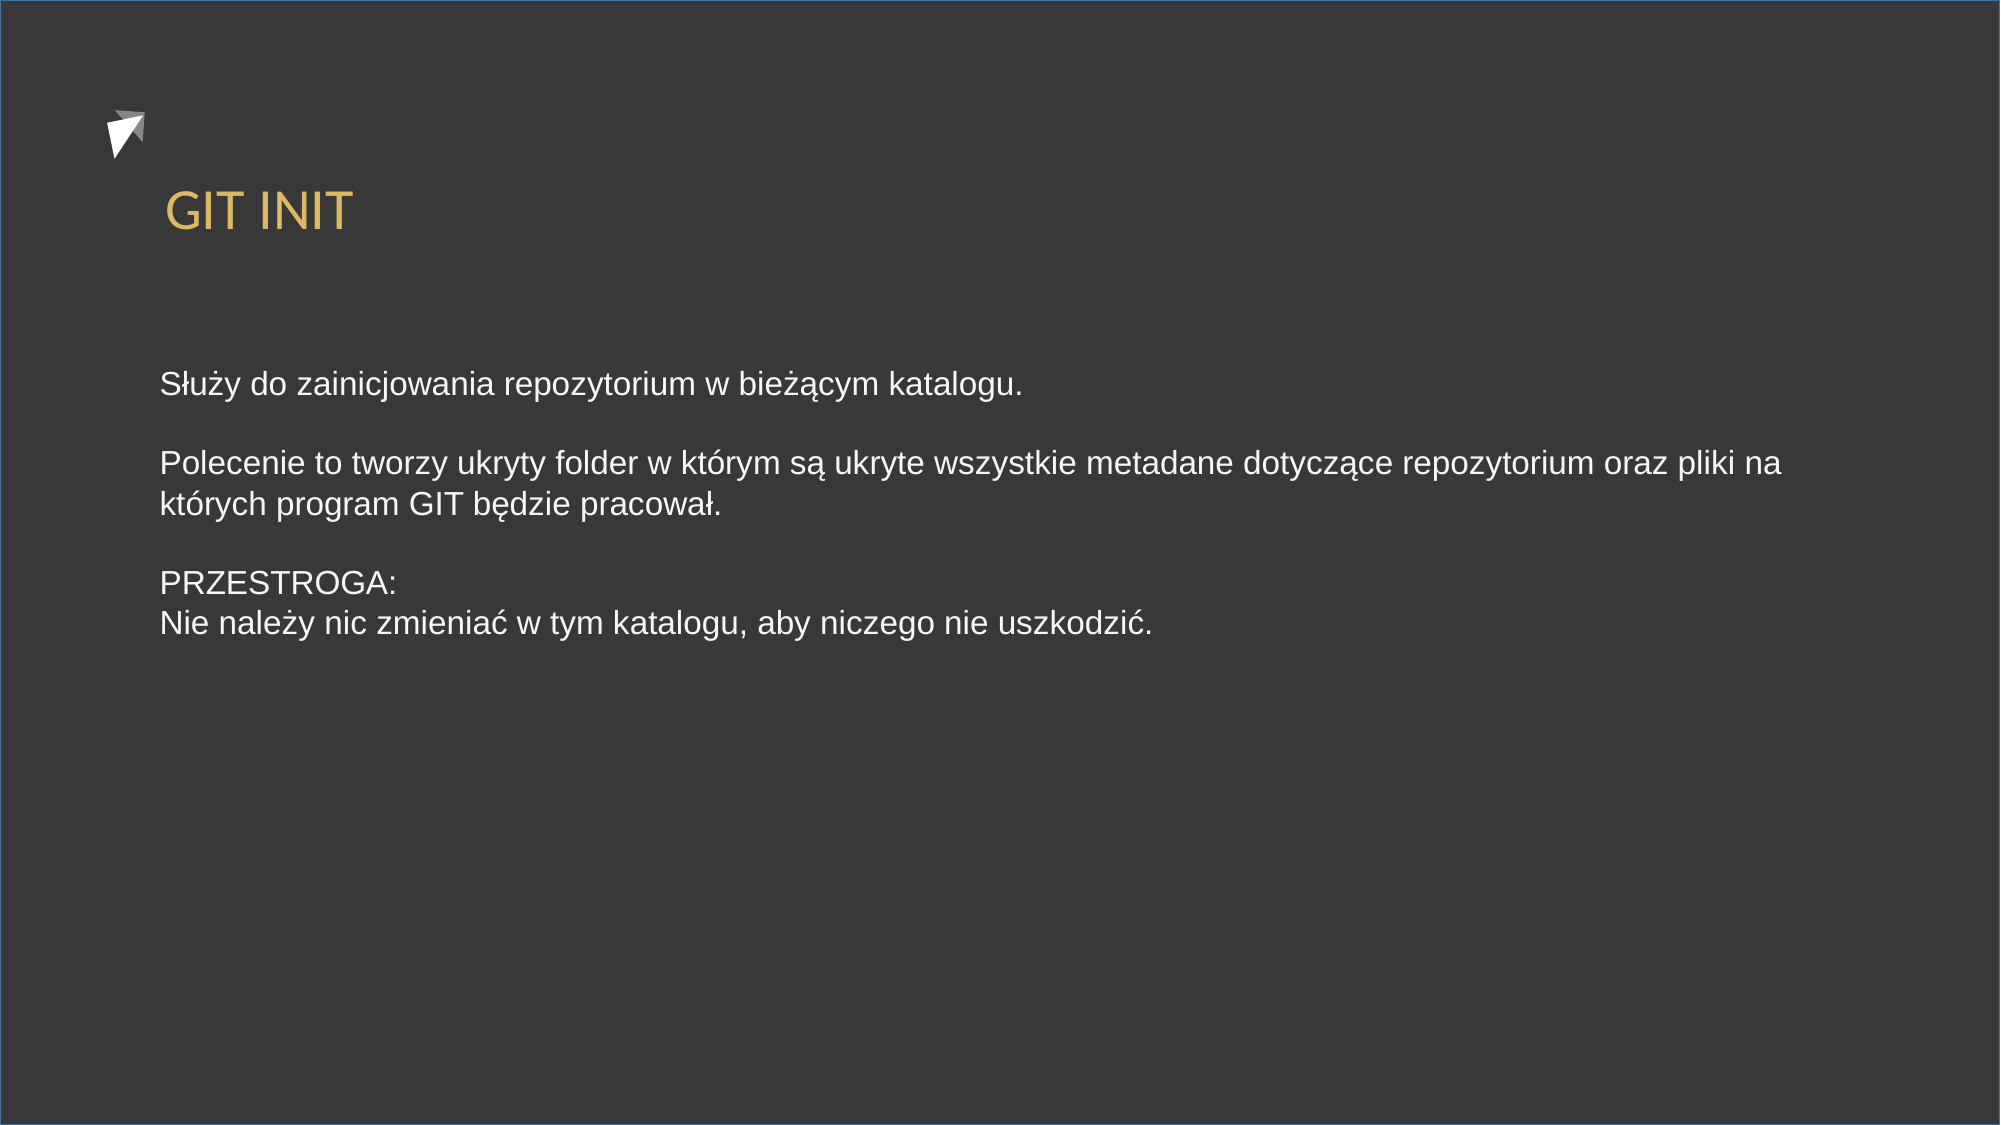

GIT INIT
Służy do zainicjowania repozytorium w bieżącym katalogu.

Polecenie to tworzy ukryty folder w którym są ukryte wszystkie metadane dotyczące repozytorium oraz pliki na których program GIT będzie pracował.

PRZESTROGA:
Nie należy nic zmieniać w tym katalogu, aby niczego nie uszkodzić.